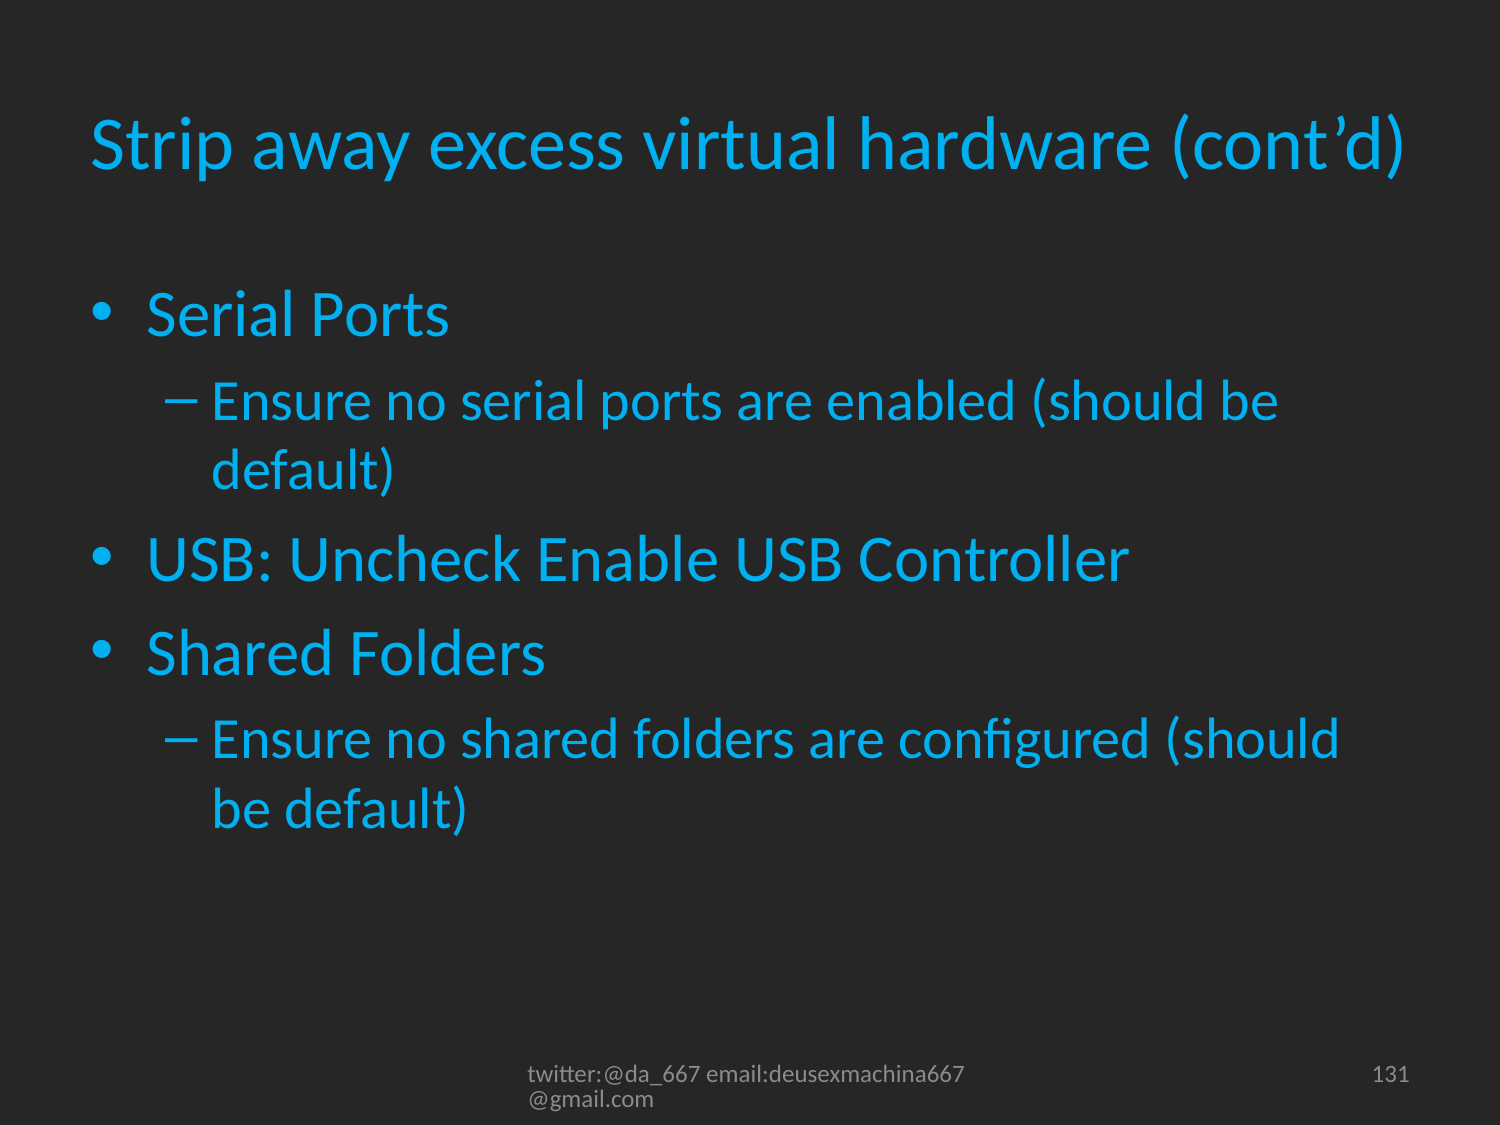

# Strip away excess virtual hardware (cont’d)
Serial Ports
Ensure no serial ports are enabled (should be default)
USB: Uncheck Enable USB Controller
Shared Folders
Ensure no shared folders are configured (should be default)
twitter:@da_667 email:deusexmachina667@gmail.com
131